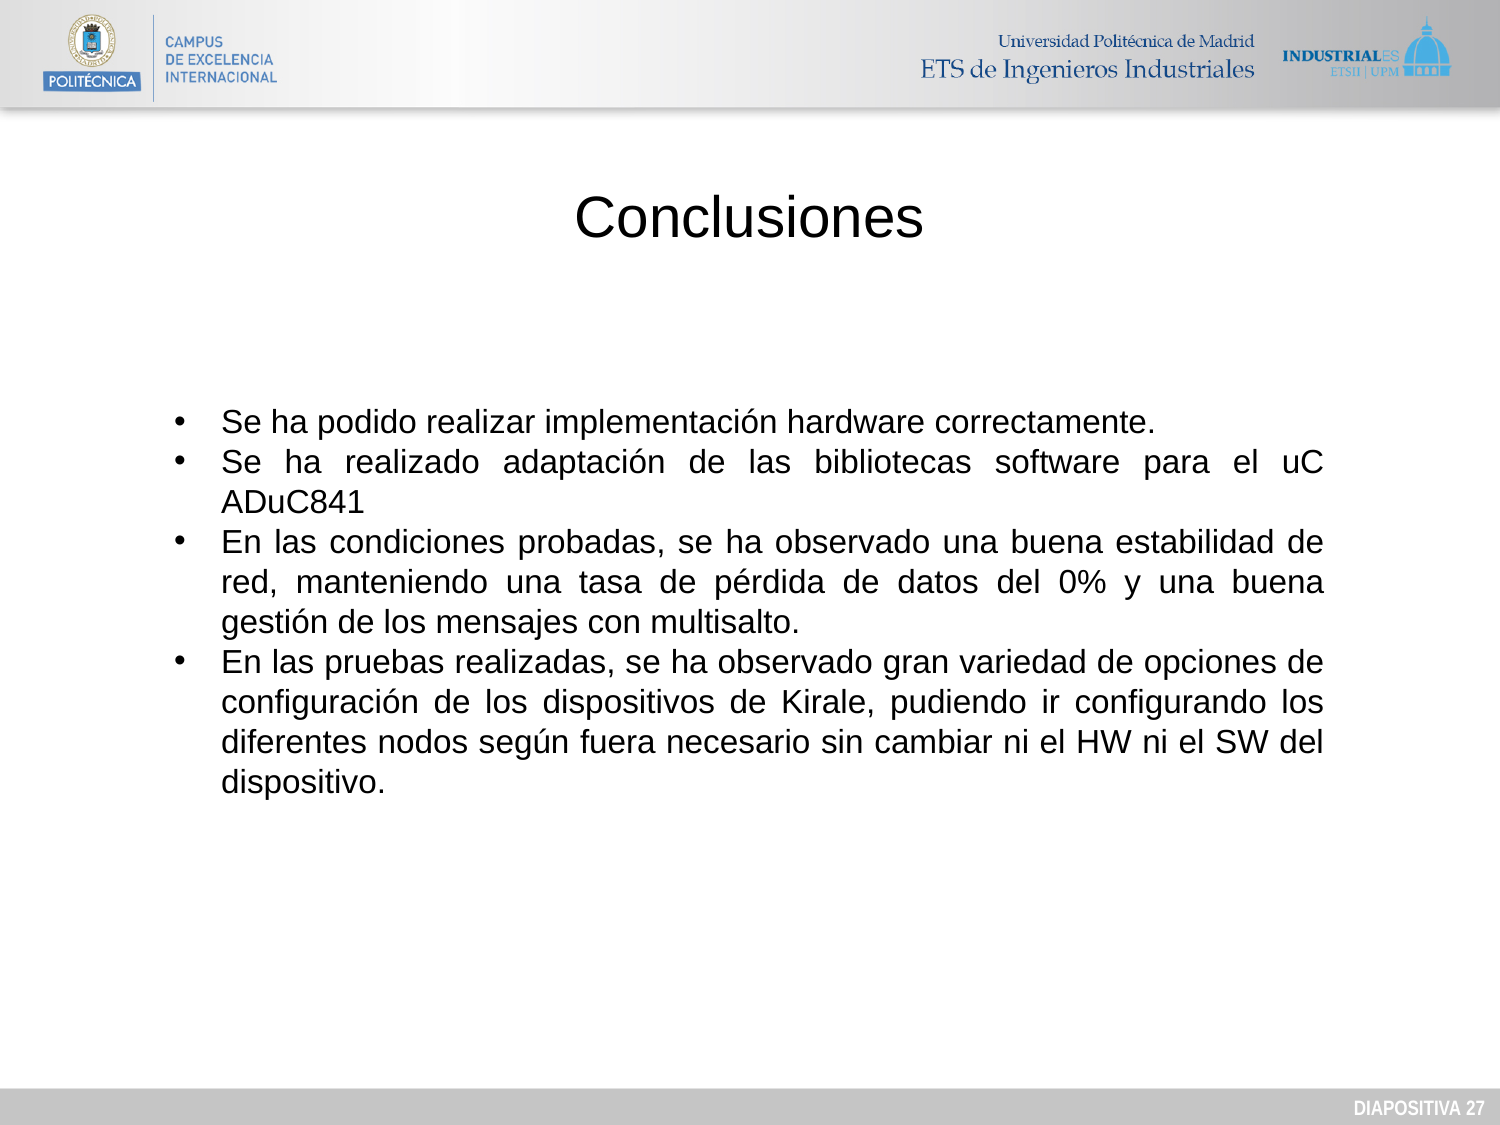

# Conclusiones
Se ha podido realizar implementación hardware correctamente.
Se ha realizado adaptación de las bibliotecas software para el uC ADuC841
En las condiciones probadas, se ha observado una buena estabilidad de red, manteniendo una tasa de pérdida de datos del 0% y una buena gestión de los mensajes con multisalto.
En las pruebas realizadas, se ha observado gran variedad de opciones de configuración de los dispositivos de Kirale, pudiendo ir configurando los diferentes nodos según fuera necesario sin cambiar ni el HW ni el SW del dispositivo.
DIAPOSITIVA 27